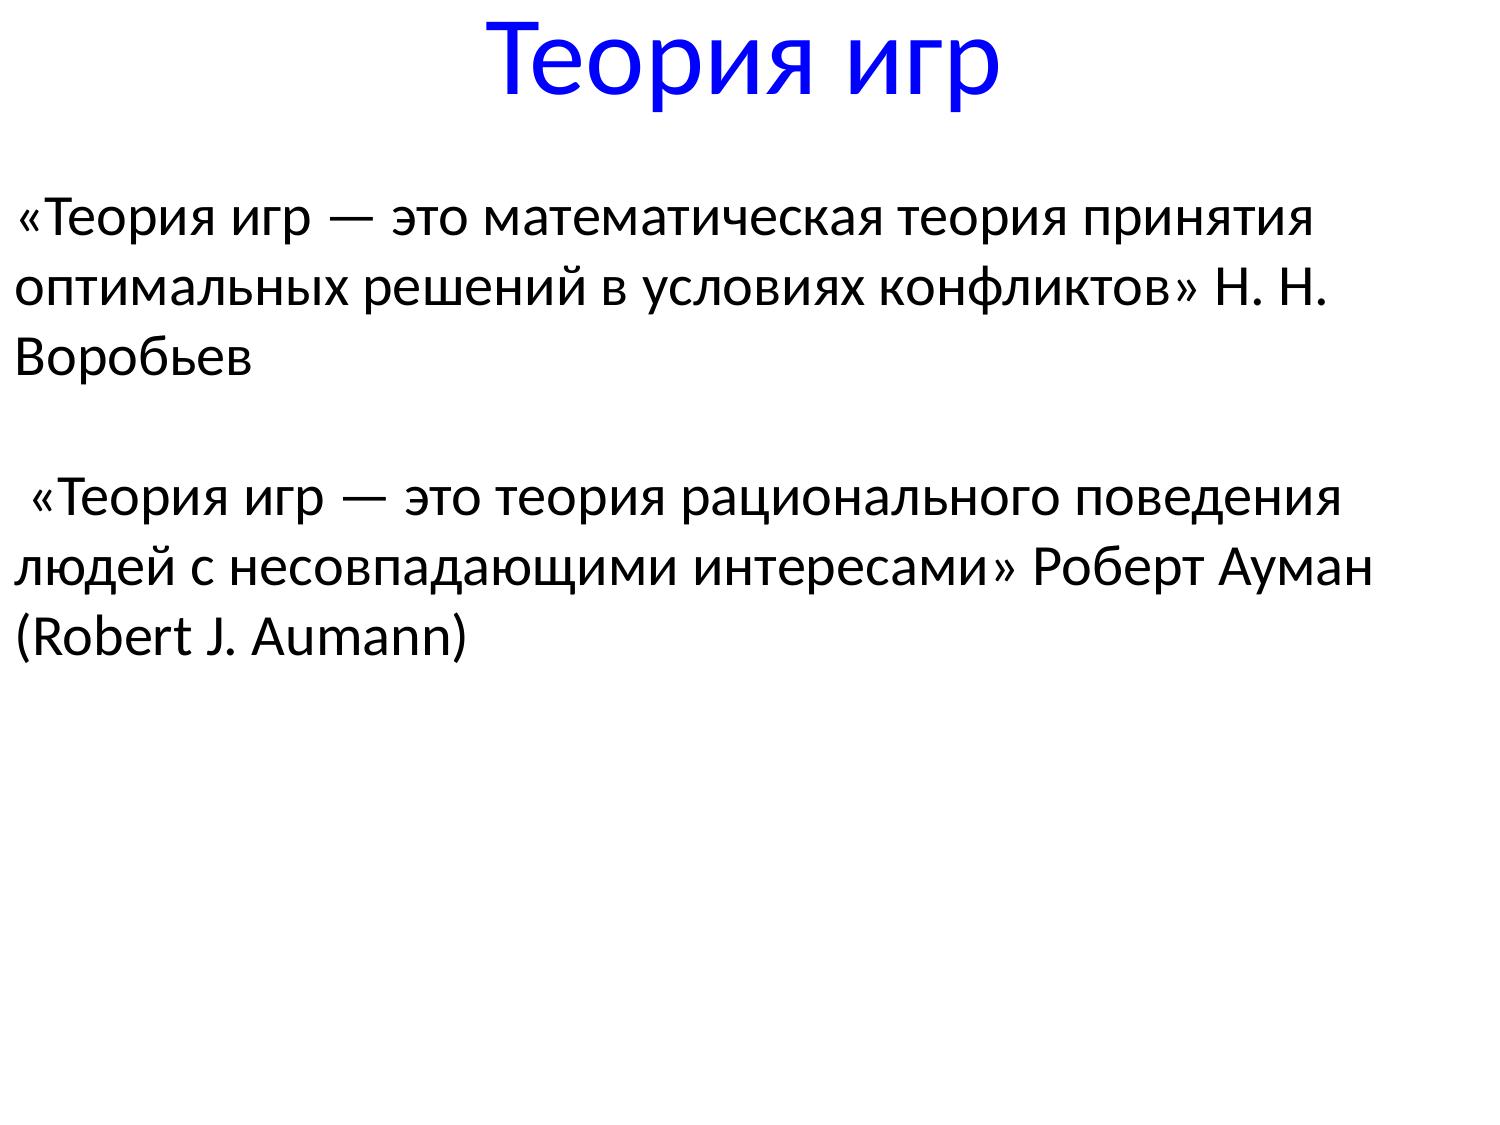

# Теория игр
«Теория игр — это математическая теория принятия оптимальных решений в условиях конфликтов» Н. Н. Воробьев

 «Теория игр — это теория рационального поведения людей с несовпадающими интересами» Роберт Ауман (Robert J. Aumann)